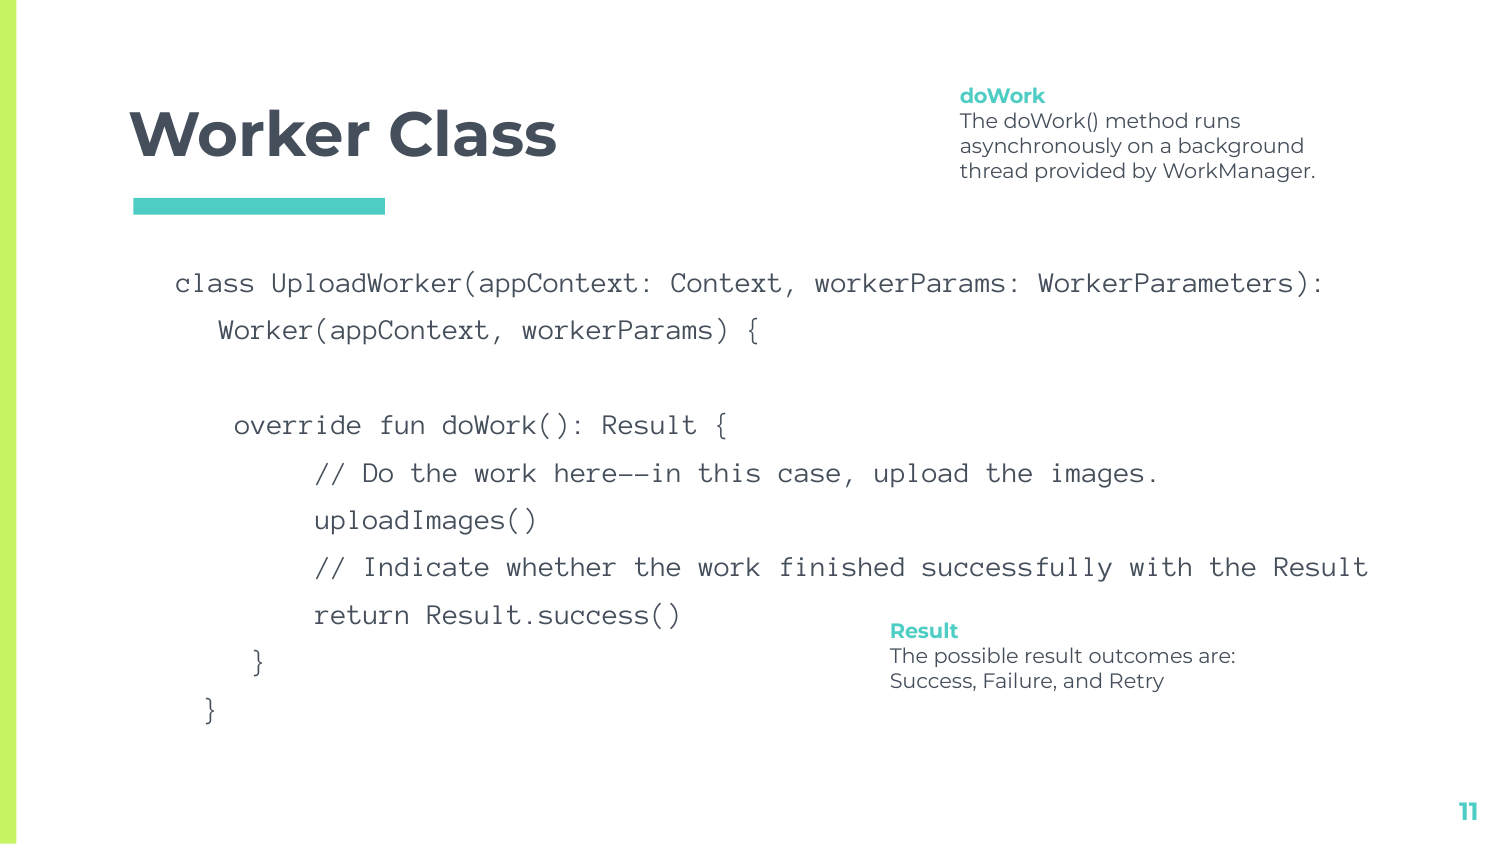

# Worker Class
doWork
The doWork() method runs asynchronously on a background thread provided by WorkManager.
   class UploadWorker(appContext: Context, workerParams: WorkerParameters):
 Worker(appContext, workerParams) {

  override fun doWork(): Result {
       // Do the work here--in this case, upload the images.
       uploadImages()
       // Indicate whether the work finished successfully with the Result
       return Result.success()
   }
}

Result
The possible result outcomes are: Success, Failure, and Retry
11